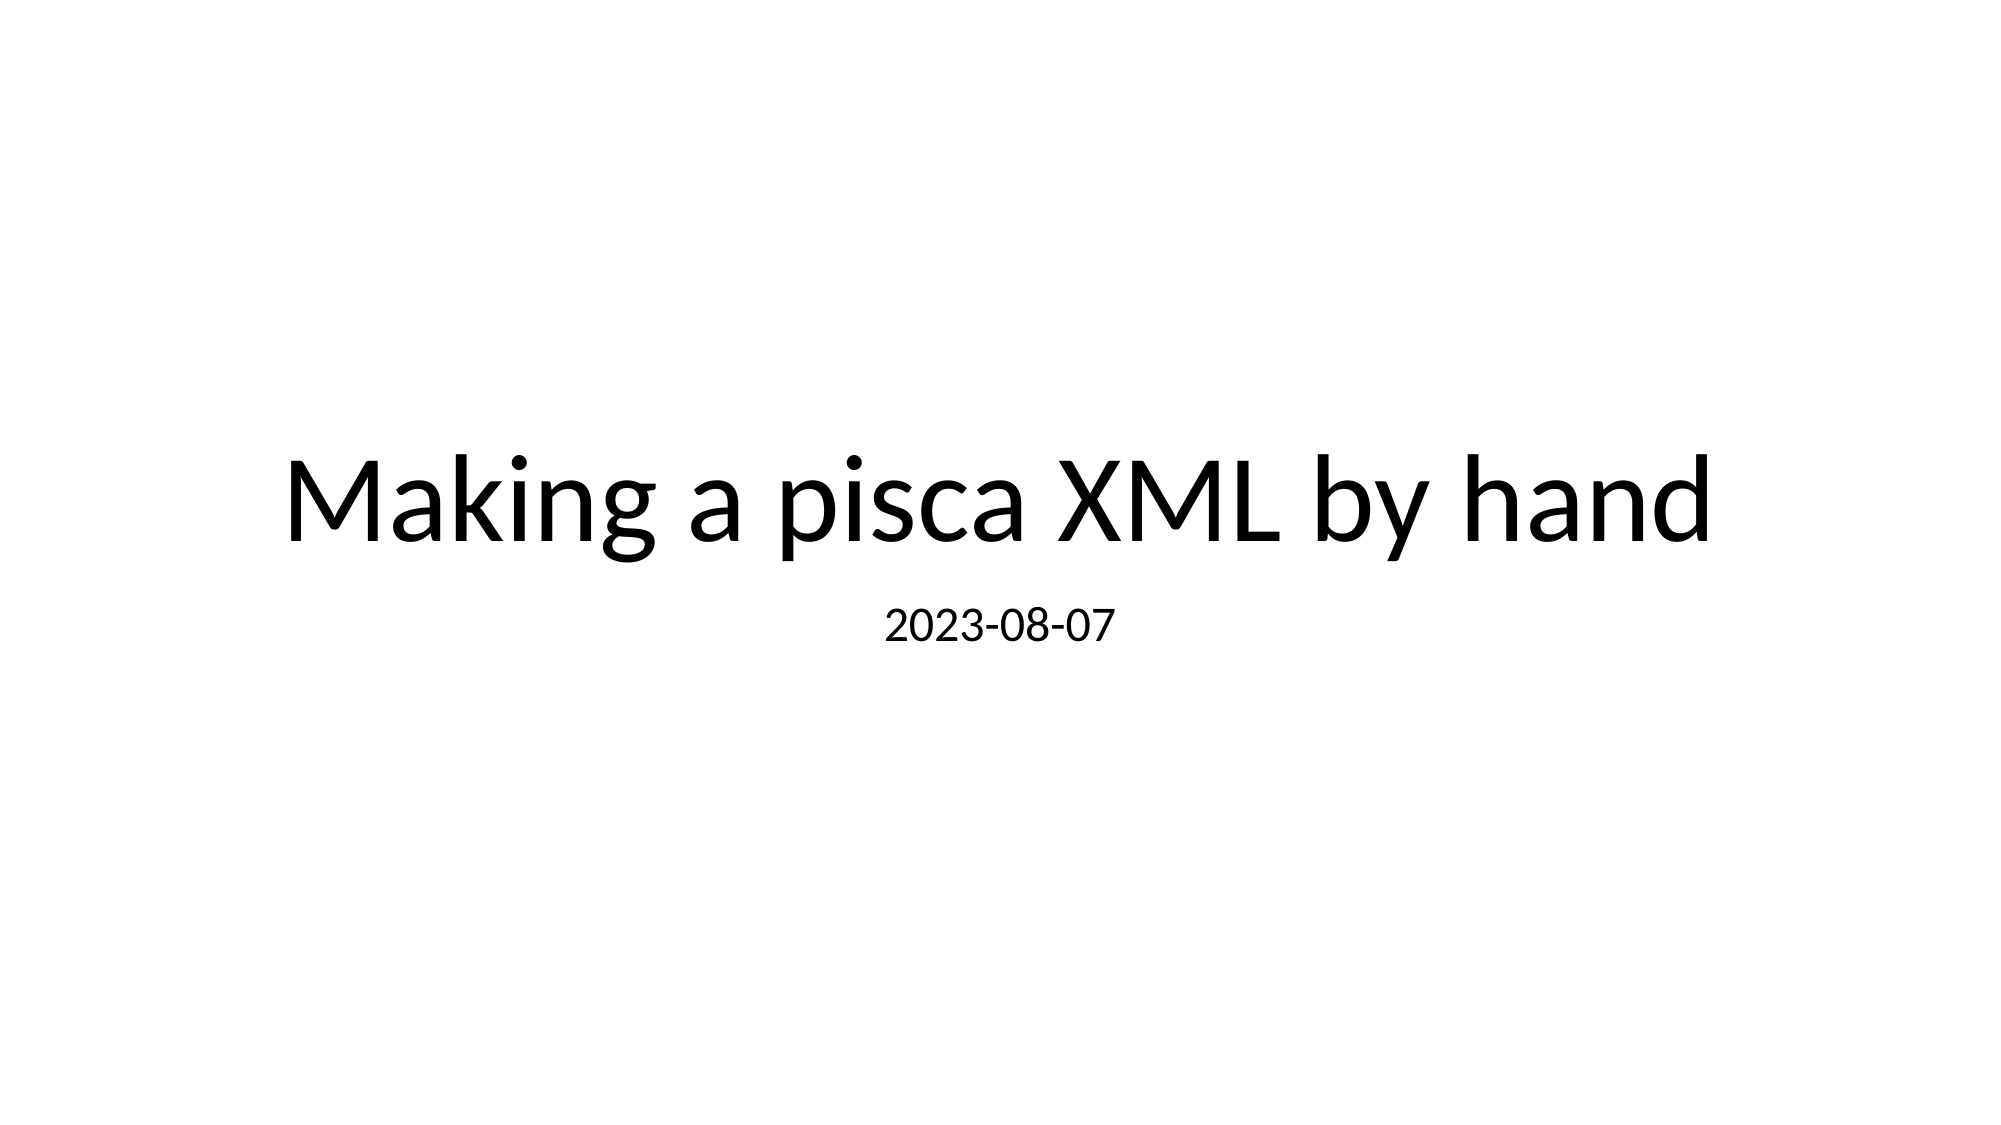

# Making a pisca XML by hand
2023-08-07